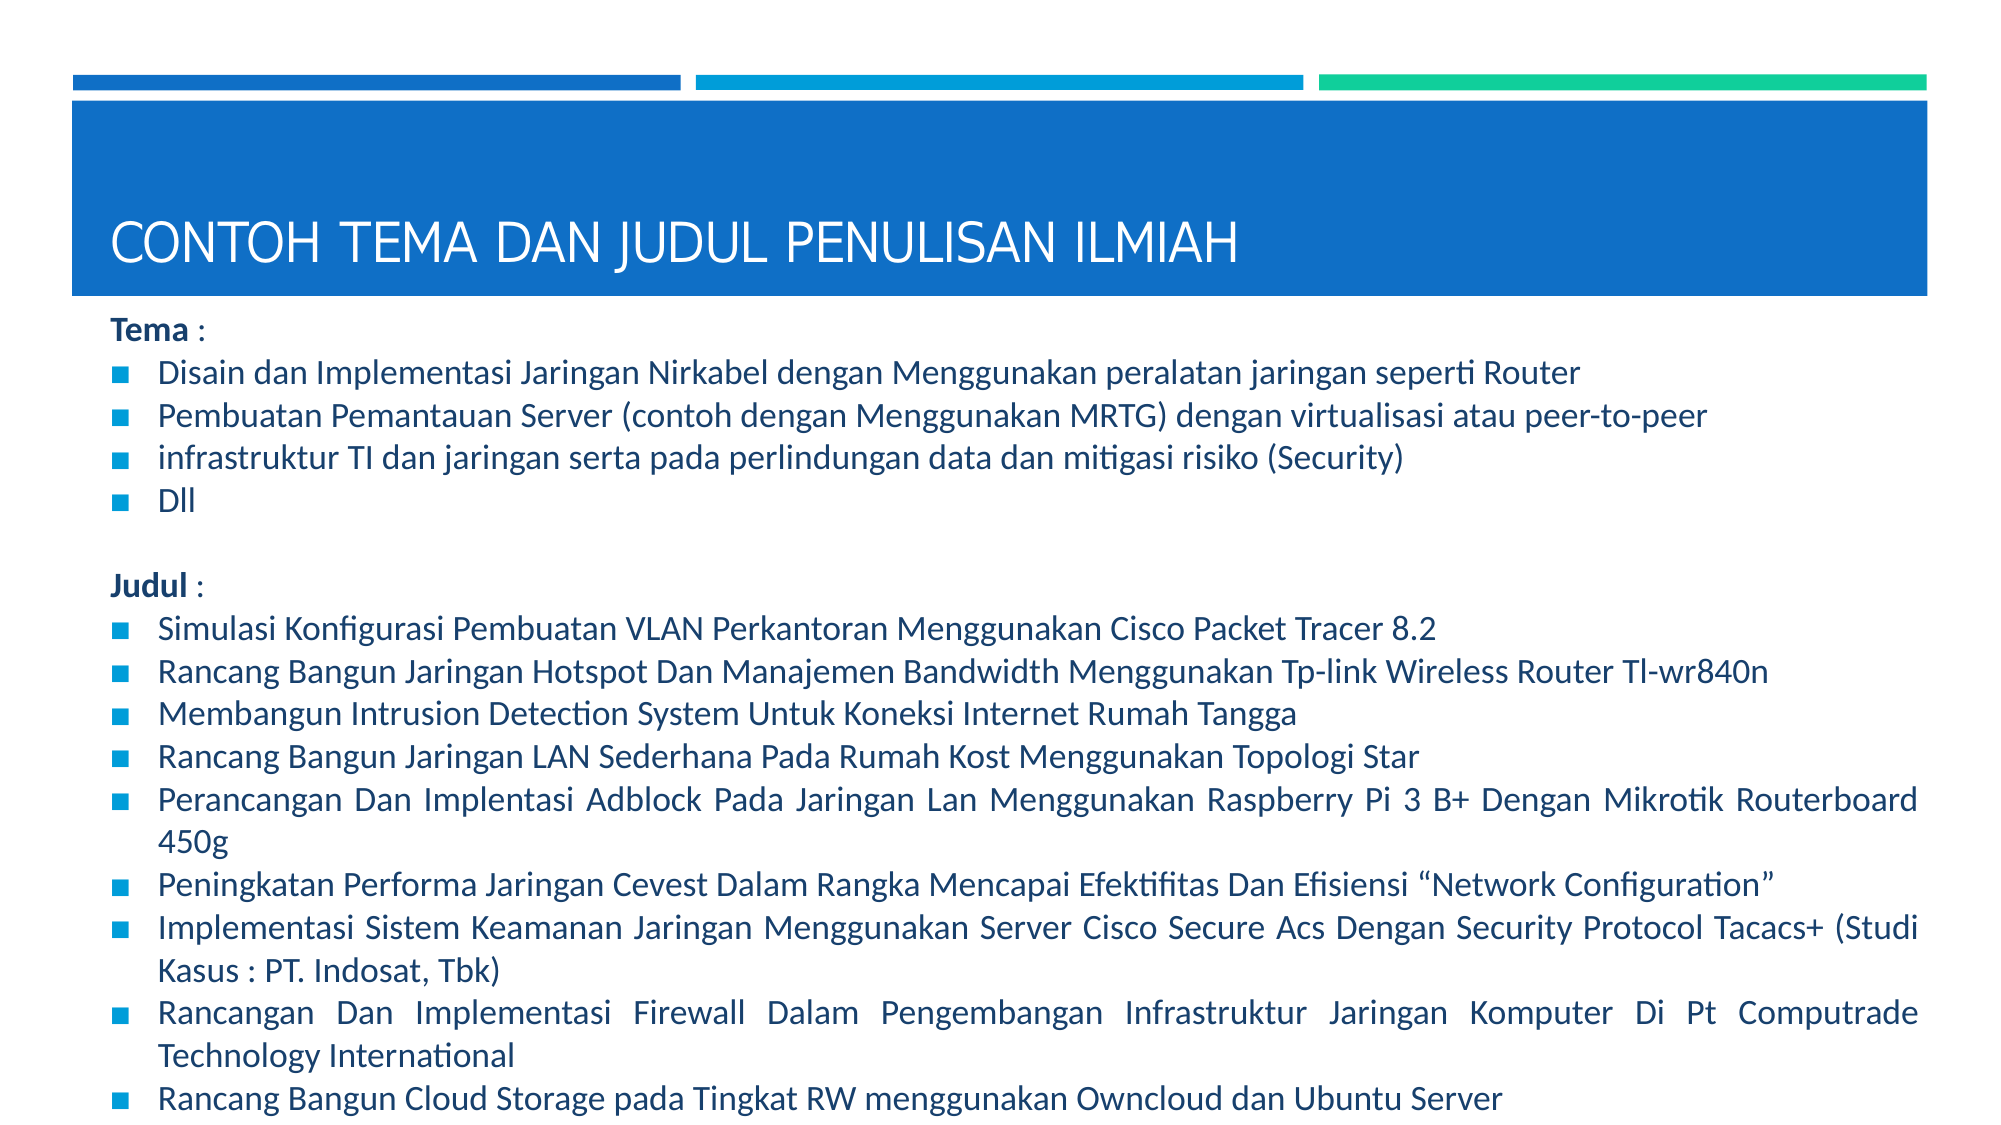

# CONTOH TEMA DAN JUDUL PENULISAN ILMIAH
Tema :
Disain dan Implementasi Jaringan Nirkabel dengan Menggunakan peralatan jaringan seperti Router
Pembuatan Pemantauan Server (contoh dengan Menggunakan MRTG) dengan virtualisasi atau peer-to-peer
infrastruktur TI dan jaringan serta pada perlindungan data dan mitigasi risiko (Security)
Dll

Judul :
Simulasi Konfigurasi Pembuatan VLAN Perkantoran Menggunakan Cisco Packet Tracer 8.2
Rancang Bangun Jaringan Hotspot Dan Manajemen Bandwidth Menggunakan Tp-link Wireless Router Tl-wr840n
Membangun Intrusion Detection System Untuk Koneksi Internet Rumah Tangga
Rancang Bangun Jaringan LAN Sederhana Pada Rumah Kost Menggunakan Topologi Star
Perancangan Dan Implentasi Adblock Pada Jaringan Lan Menggunakan Raspberry Pi 3 B+ Dengan Mikrotik Routerboard 450g
Peningkatan Performa Jaringan Cevest Dalam Rangka Mencapai Efektifitas Dan Efisiensi “Network Configuration”
Implementasi Sistem Keamanan Jaringan Menggunakan Server Cisco Secure Acs Dengan Security Protocol Tacacs+ (Studi Kasus : PT. Indosat, Tbk)
Rancangan Dan Implementasi Firewall Dalam Pengembangan Infrastruktur Jaringan Komputer Di Pt Computrade Technology International
Rancang Bangun Cloud Storage pada Tingkat RW menggunakan Owncloud dan Ubuntu Server